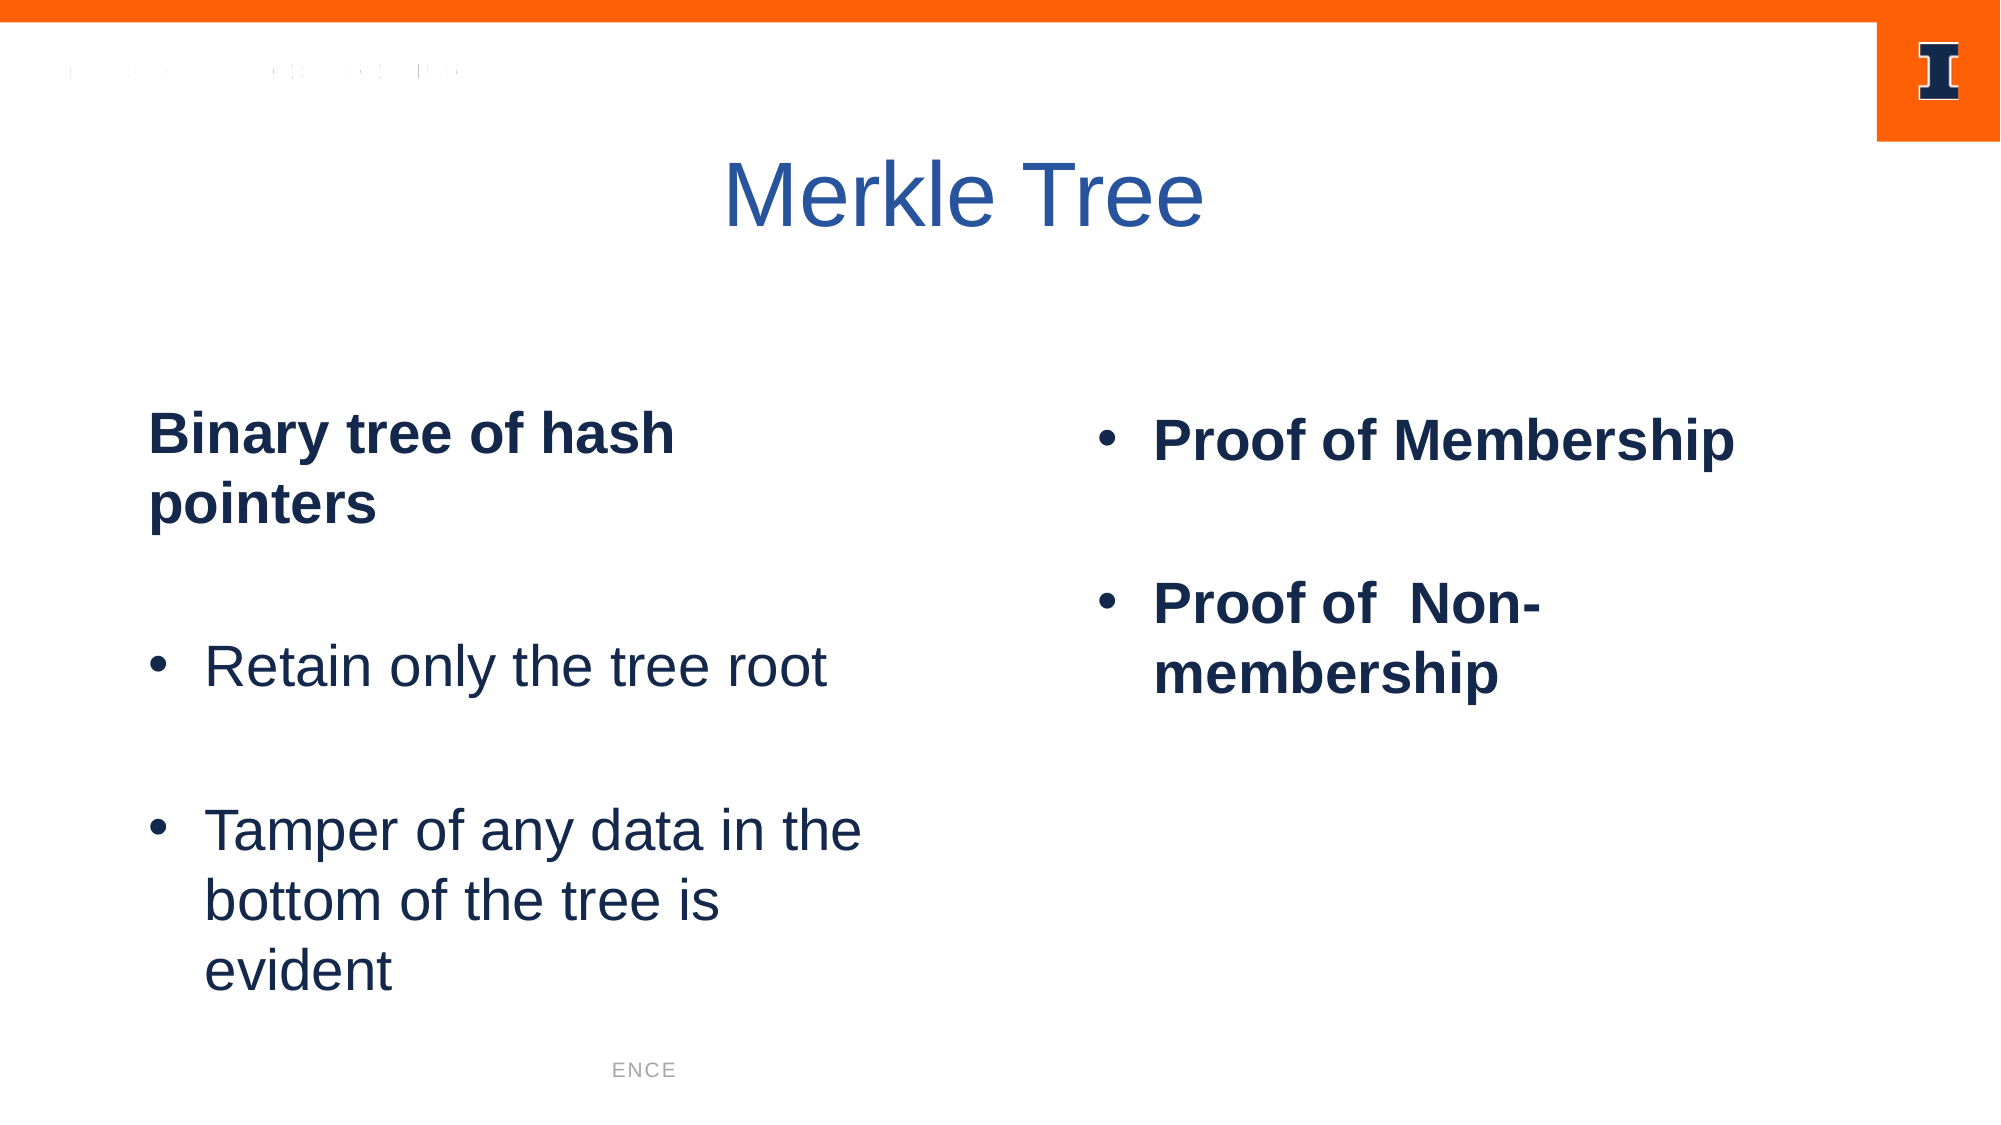

Merkle Tree
Binary tree of hash pointers

Retain only the tree root

Tamper of any data in the bottom of the tree is evident

Proof of Membership

Proof of  Non-membership